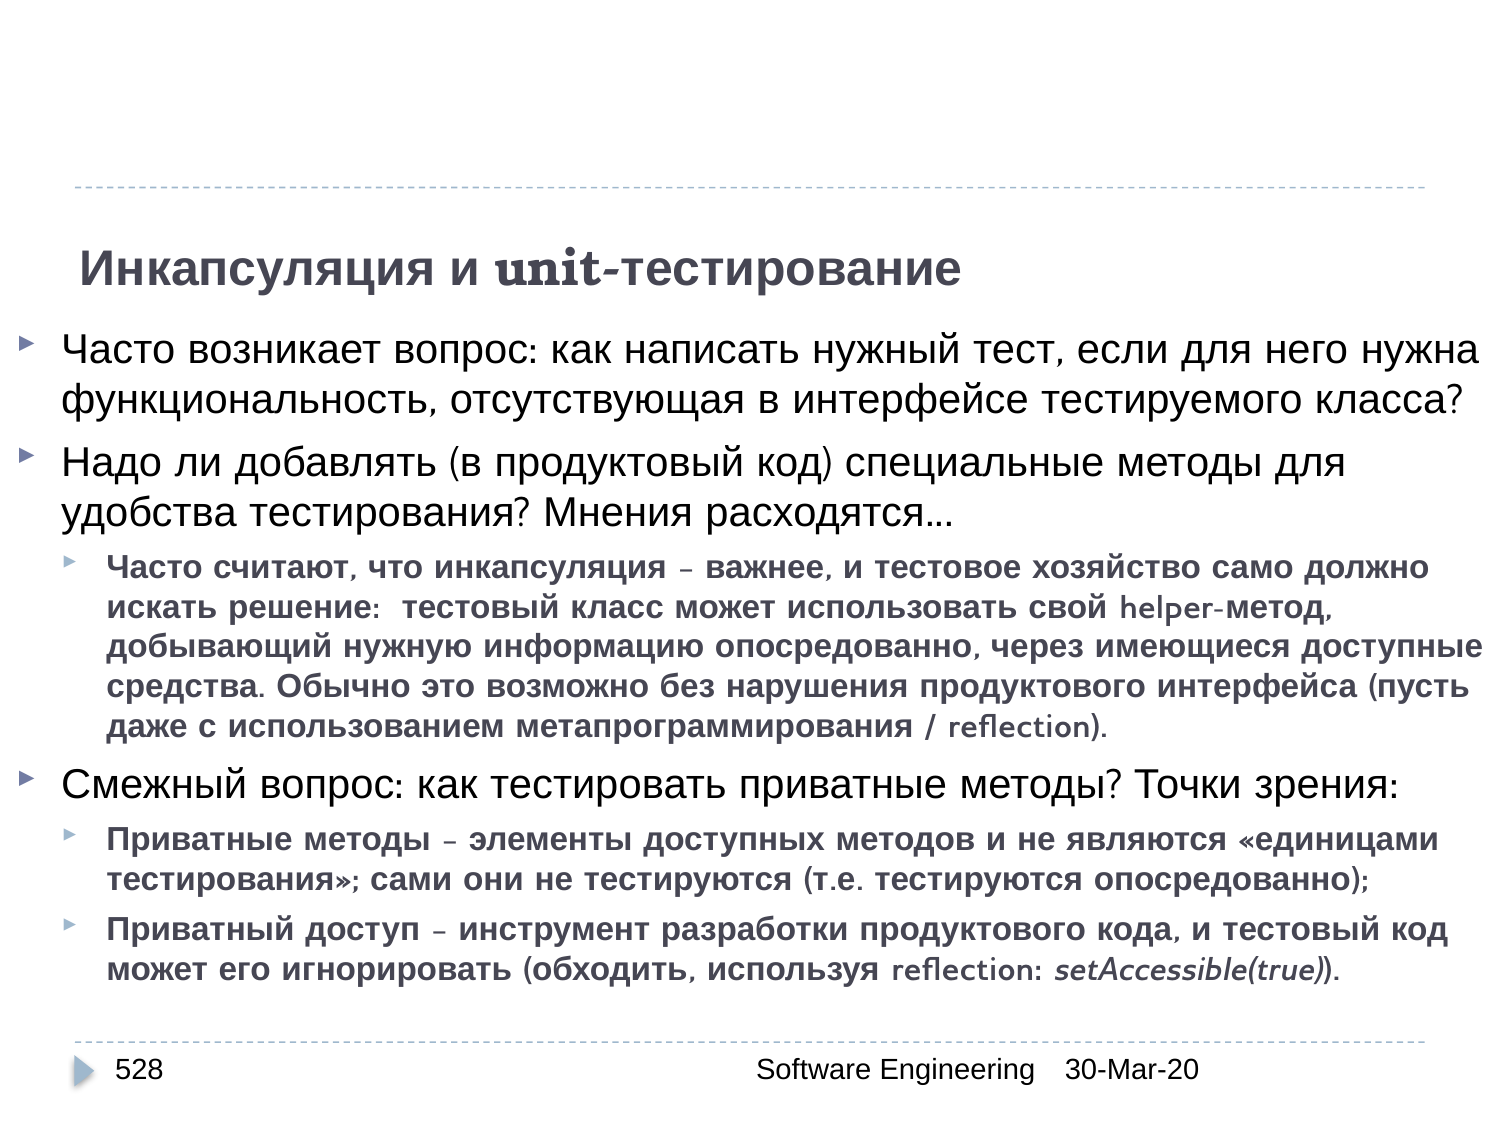

# Инкапсуляция и unit-тестирование
Часто возникает вопрос: как написать нужный тест, если для него нужна функциональность, отсутствующая в интерфейсе тестируемого класса?
Надо ли добавлять (в продуктовый код) специальные методы для удобства тестирования? Мнения расходятся...
Часто считают, что инкапсуляция – важнее, и тестовое хозяйство само должно искать решение:  тестовый класс может использовать свой helper-метод, добывающий нужную информацию опосредованно, через имеющиеся доступные средства. Обычно это возможно без нарушения продуктового интерфейса (пусть даже с использованием метапрограммирования / reflection).
Смежный вопрос: как тестировать приватные методы? Точки зрения:
Приватные методы – элементы доступных методов и не являются «единицами тестирования»; сами они не тестируются (т.е. тестируются опосредованно);
Приватный доступ – инструмент разработки продуктового кода, и тестовый код может его игнорировать (обходить, используя reflection: setAccessible(true)).
528
Software Engineering
30-Mar-20